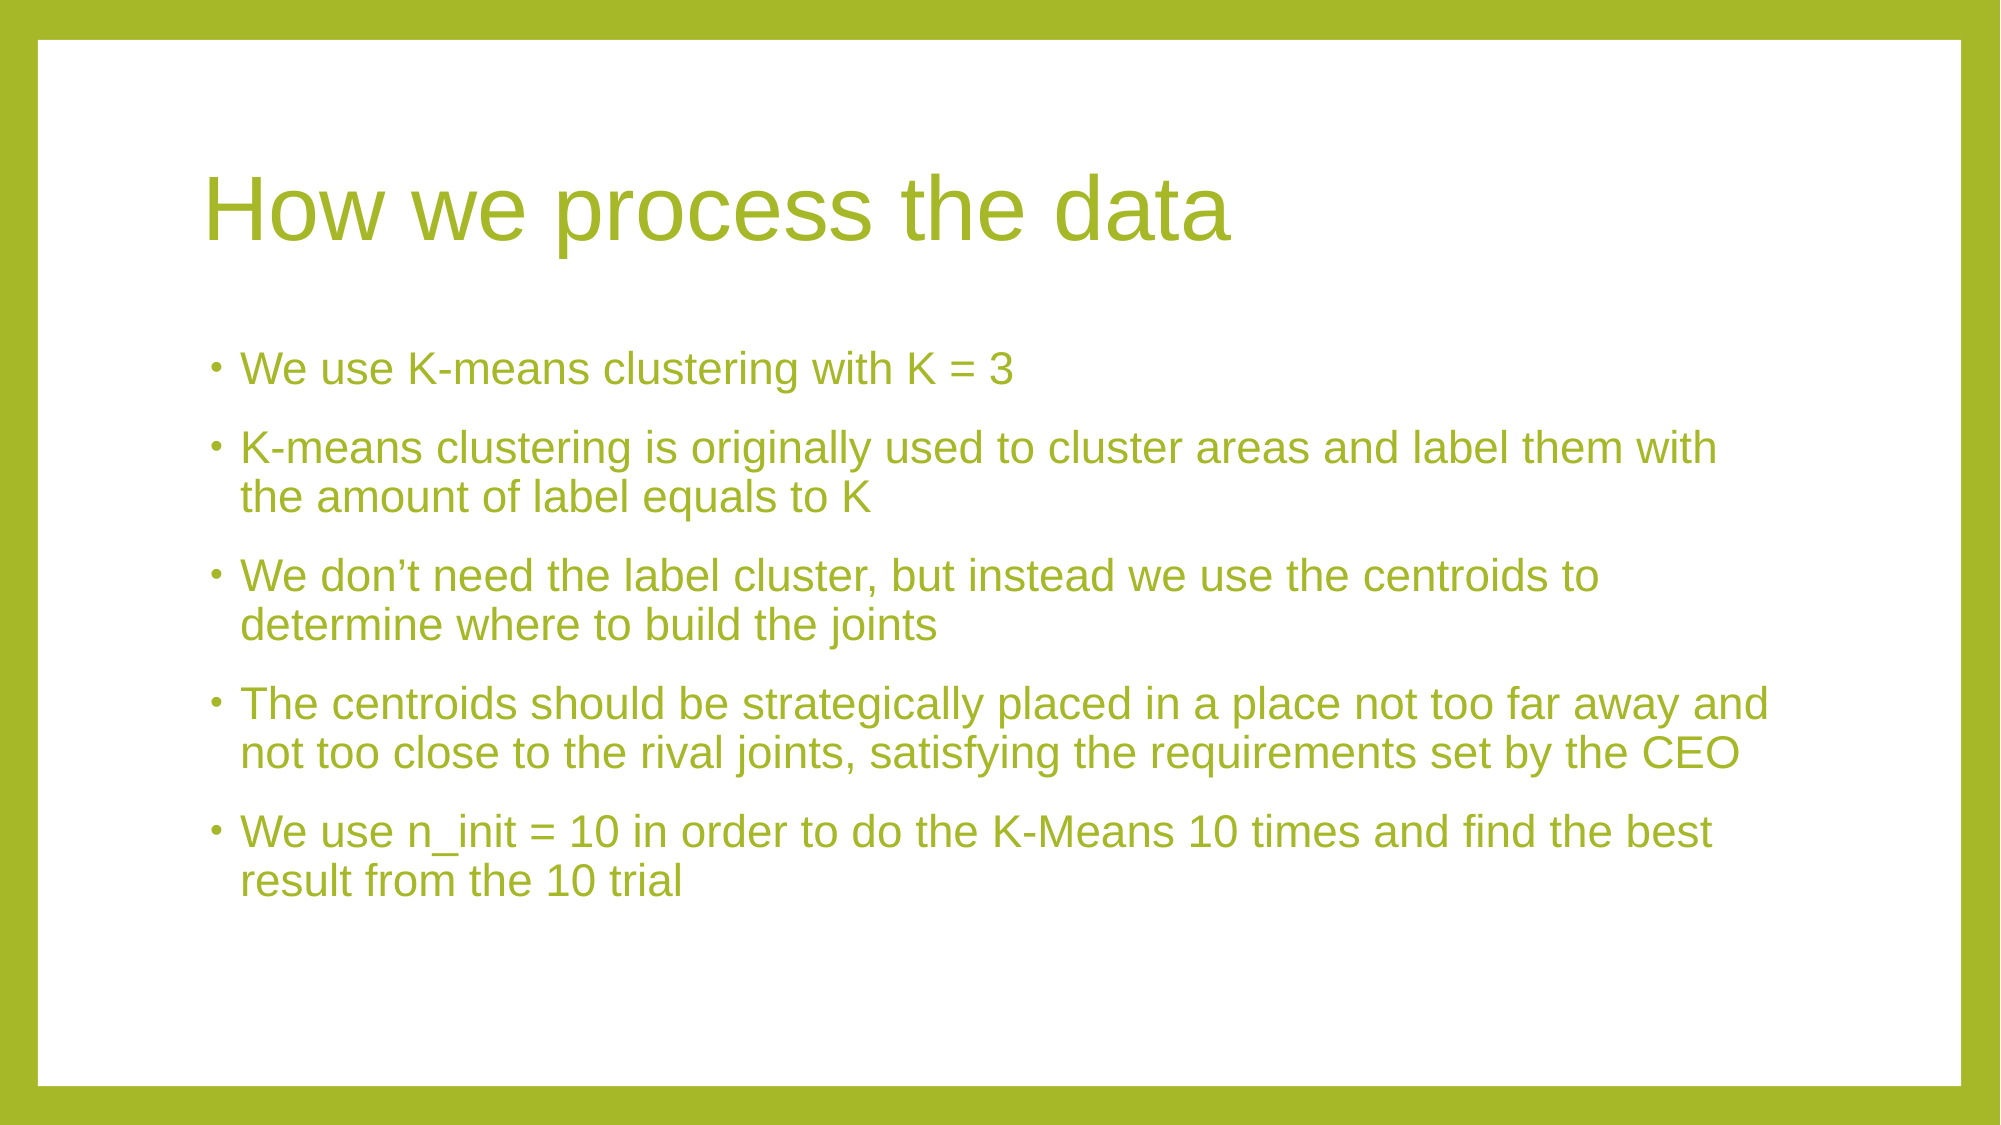

# How we process the data
We use K-means clustering with K = 3
K-means clustering is originally used to cluster areas and label them with the amount of label equals to K
We don’t need the label cluster, but instead we use the centroids to determine where to build the joints
The centroids should be strategically placed in a place not too far away and not too close to the rival joints, satisfying the requirements set by the CEO
We use n_init = 10 in order to do the K-Means 10 times and find the best result from the 10 trial